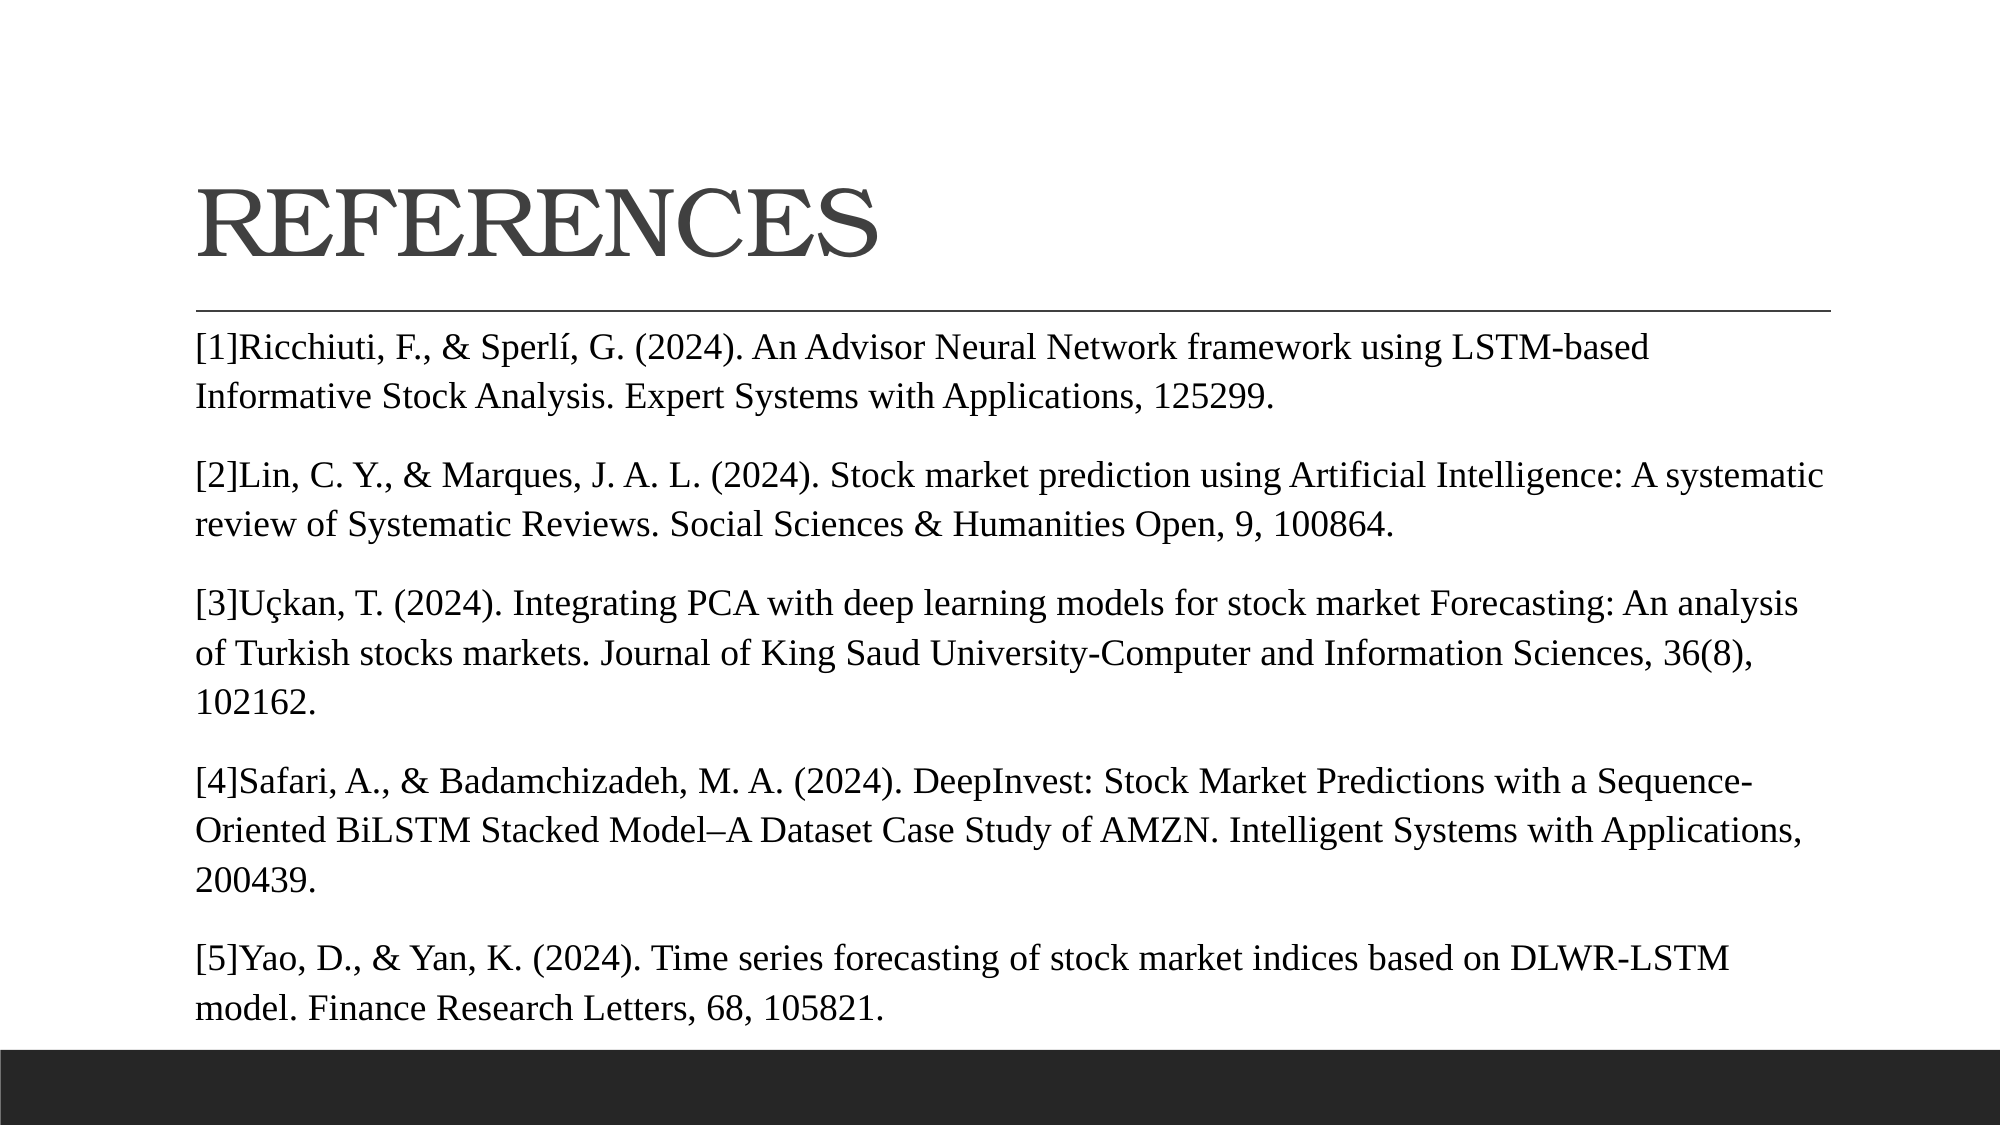

# REFERENCES
[1]Ricchiuti, F., & Sperlí, G. (2024). An Advisor Neural Network framework using LSTM-based Informative Stock Analysis. Expert Systems with Applications, 125299.
[2]Lin, C. Y., & Marques, J. A. L. (2024). Stock market prediction using Artificial Intelligence: A systematic review of Systematic Reviews. Social Sciences & Humanities Open, 9, 100864.
[3]Uçkan, T. (2024). Integrating PCA with deep learning models for stock market Forecasting: An analysis of Turkish stocks markets. Journal of King Saud University-Computer and Information Sciences, 36(8), 102162.
[4]Safari, A., & Badamchizadeh, M. A. (2024). DeepInvest: Stock Market Predictions with a Sequence-Oriented BiLSTM Stacked Model–A Dataset Case Study of AMZN. Intelligent Systems with Applications, 200439.
[5]Yao, D., & Yan, K. (2024). Time series forecasting of stock market indices based on DLWR-LSTM model. Finance Research Letters, 68, 105821.